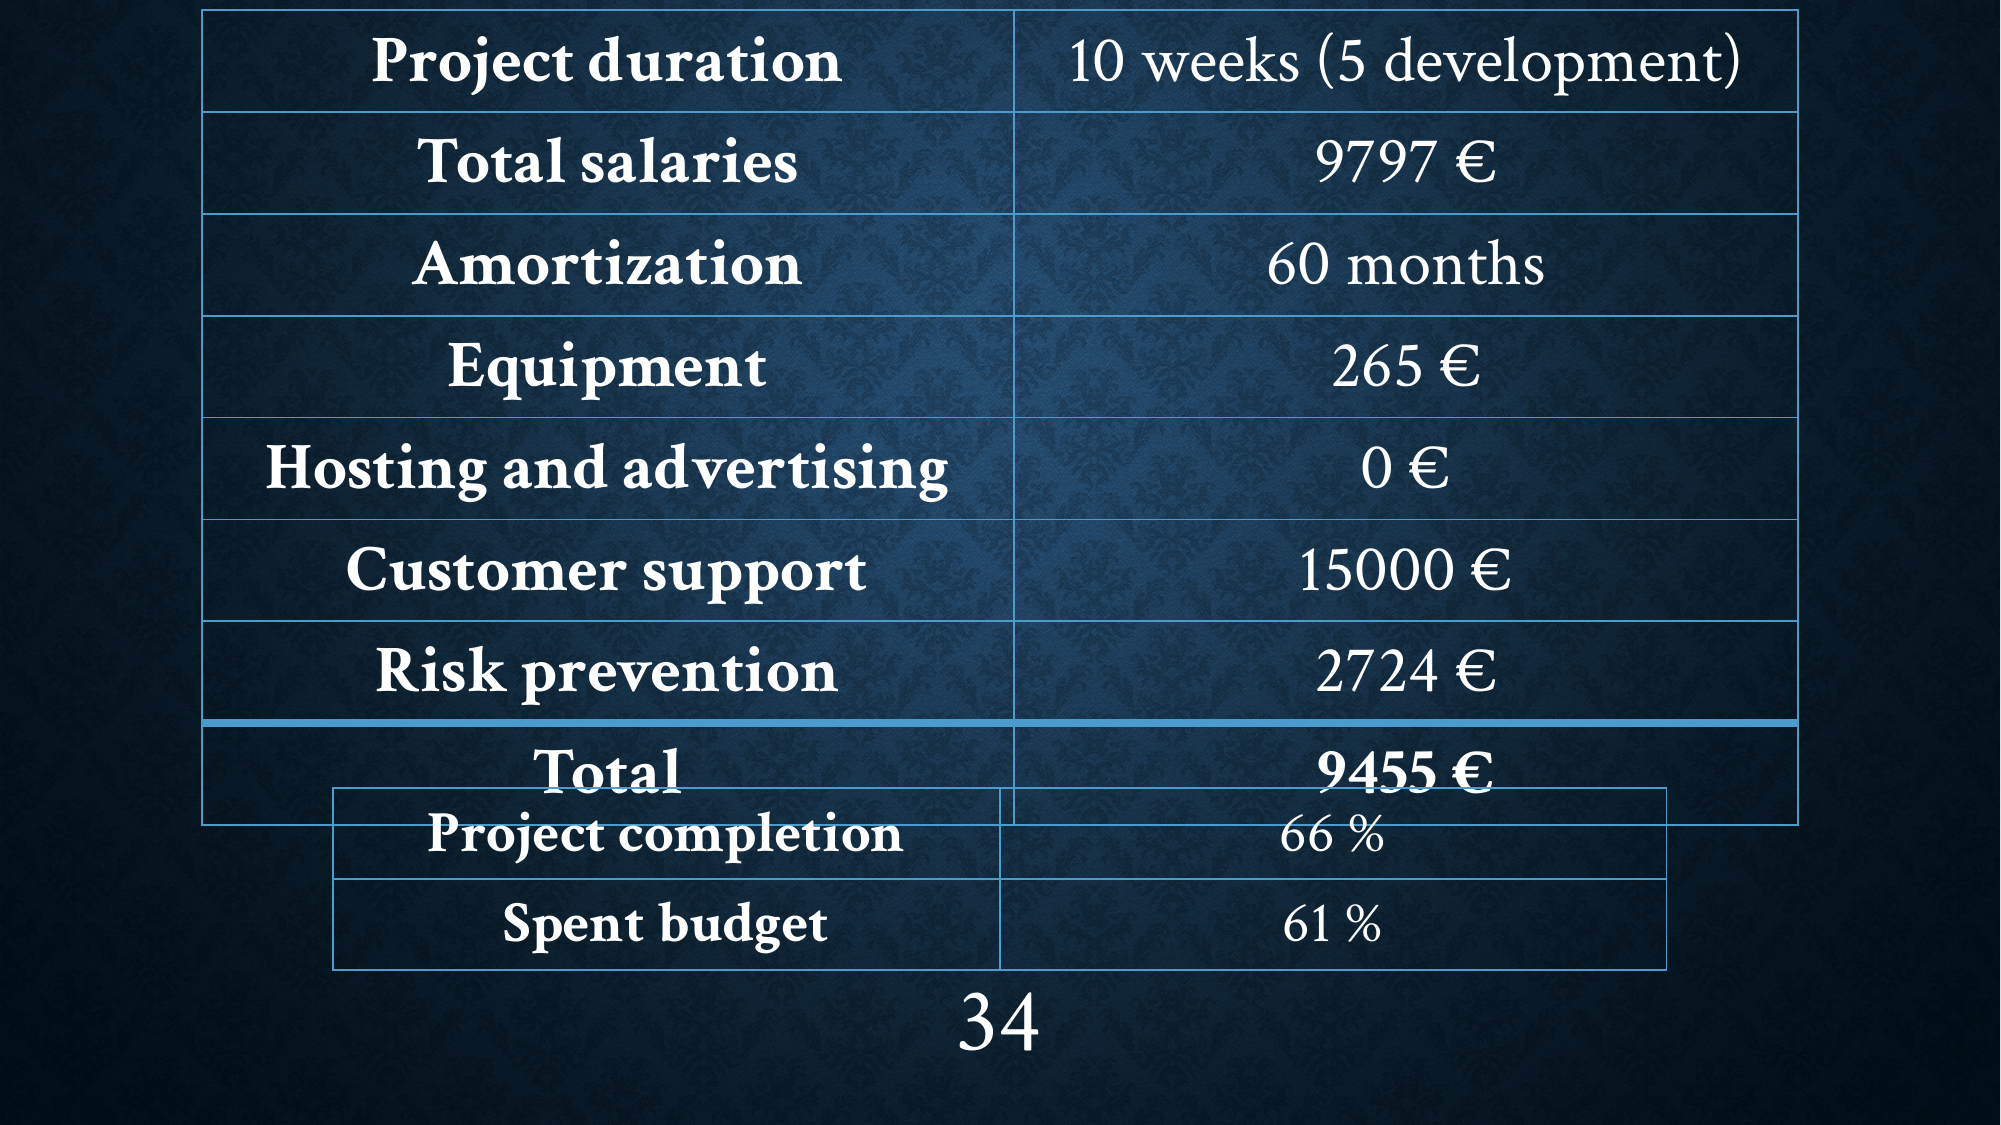

| Project duration | 10 weeks (5 development) |
| --- | --- |
| Total salaries | 9797 € |
| Amortization | 60 months |
| Equipment | 265 € |
| Hosting and advertising | 0 € |
| Customer support | 15000 € |
| Risk prevention | 2724 € |
| Total | 9455 € |
| Project completion | 66 % |
| --- | --- |
| Spent budget | 61 % |
34